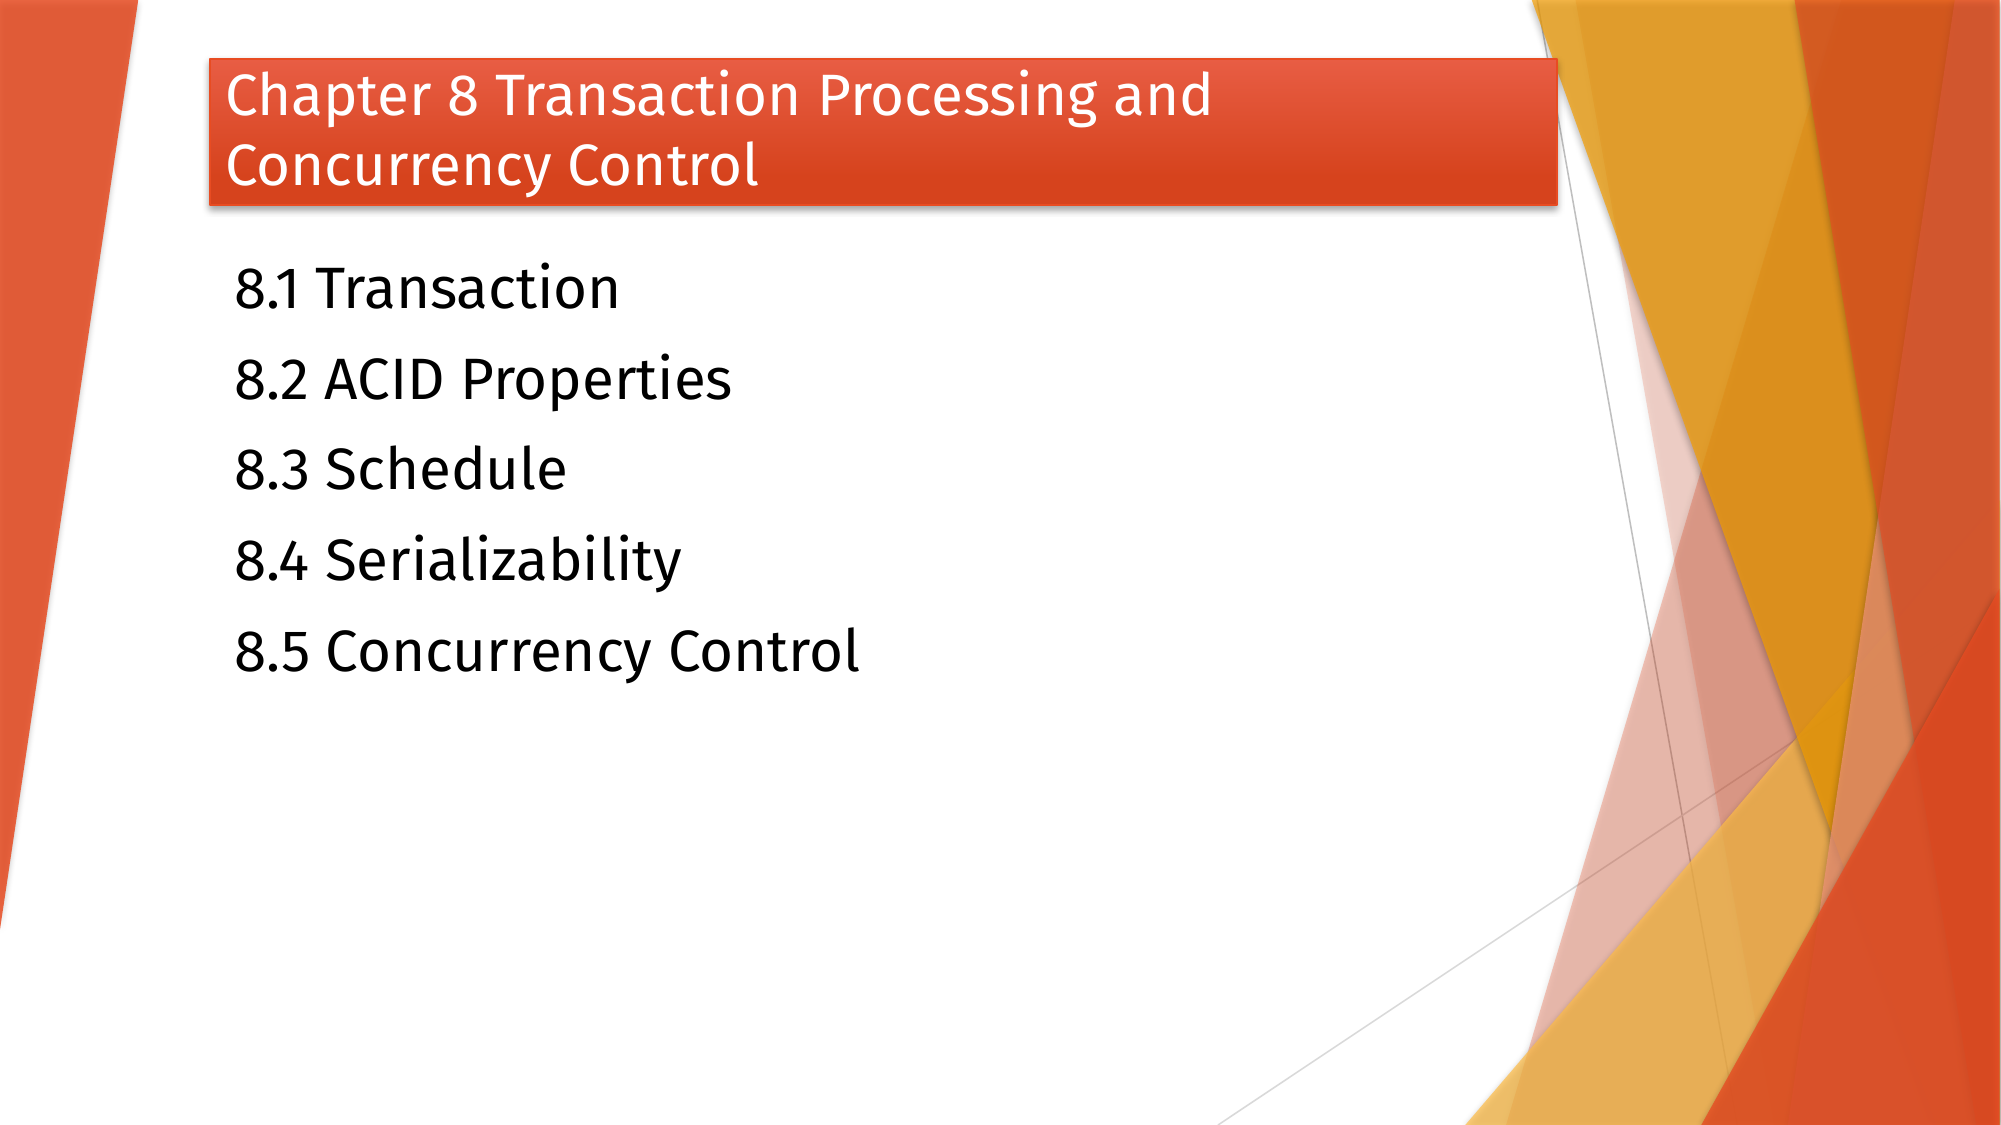

# Chapter 8 Transaction Processing and Concurrency Control
8.1 Transaction
8.2 ACID Properties
8.3 Schedule
8.4 Serializability
8.5 Concurrency Control